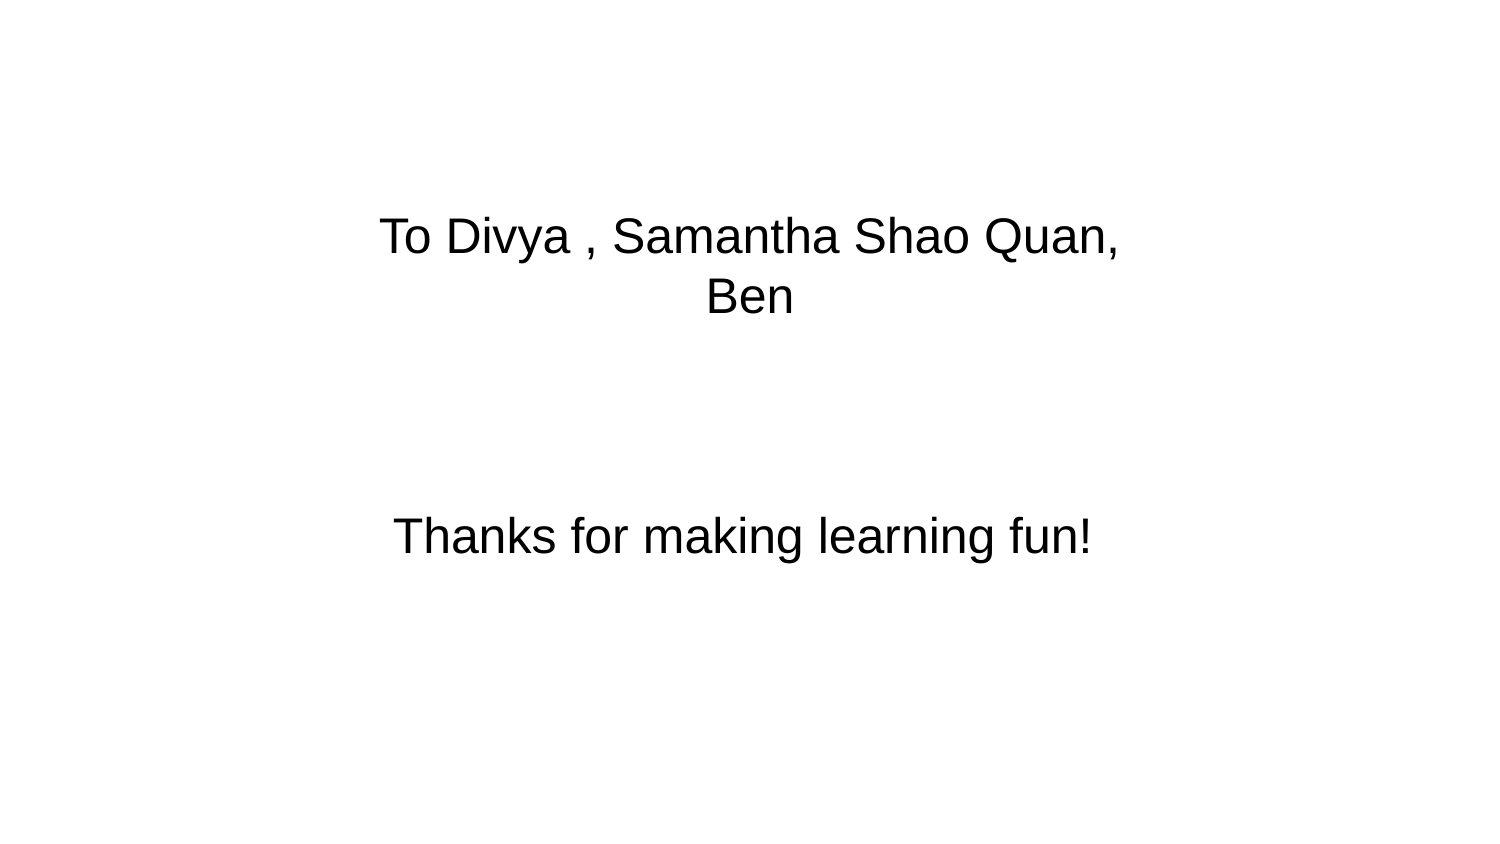

To Divya , Samantha Shao Quan, Ben

Thanks for making learning fun!